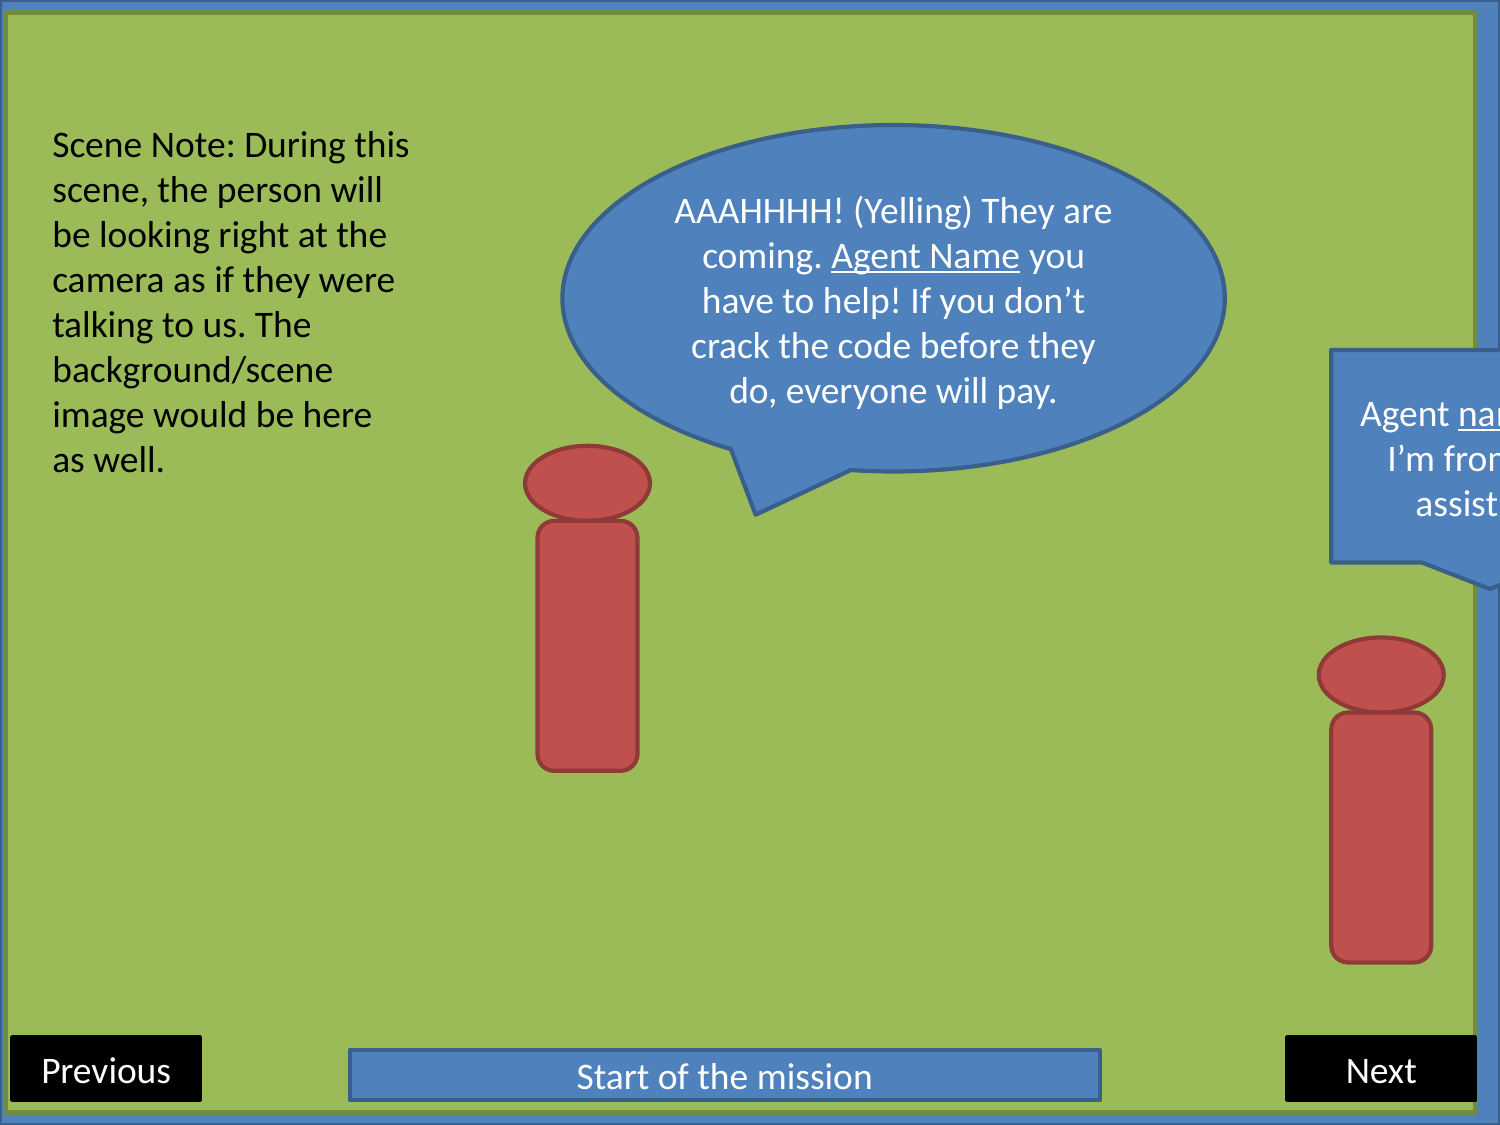

#
Scene Note: During this scene, the person will be looking right at the camera as if they were talking to us. The background/scene image would be here as well.
AAAHHHH! (Yelling) They are coming. Agent Name you have to help! If you don’t crack the code before they do, everyone will pay.

Agent name, I’m agent williams. I’m from the agency and will assist you along the way.

Previous
Next
Start of the mission